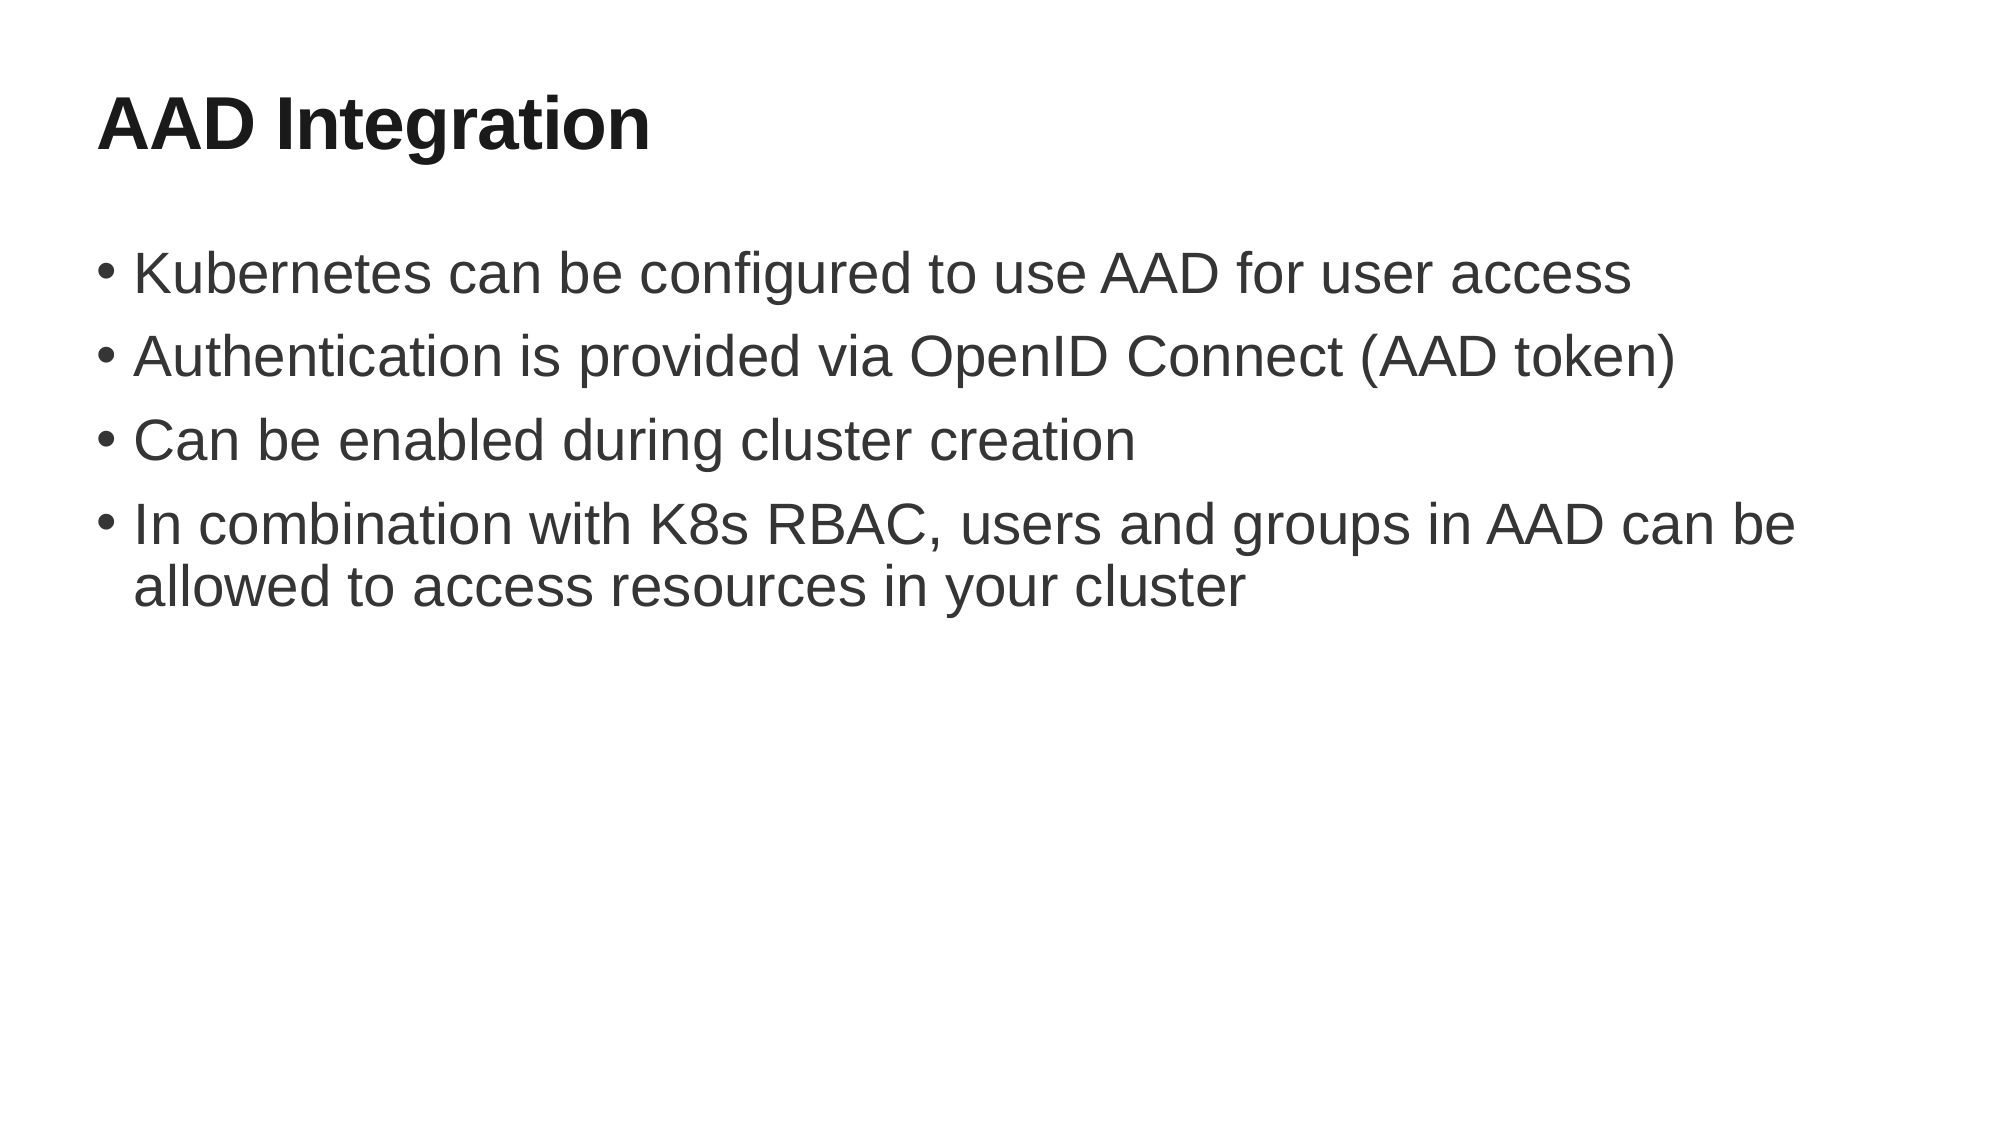

AAD Integration
Kubernetes can be configured to use AAD for user access
Authentication is provided via OpenID Connect (AAD token)
Can be enabled during cluster creation
In combination with K8s RBAC, users and groups in AAD can be allowed to access resources in your cluster